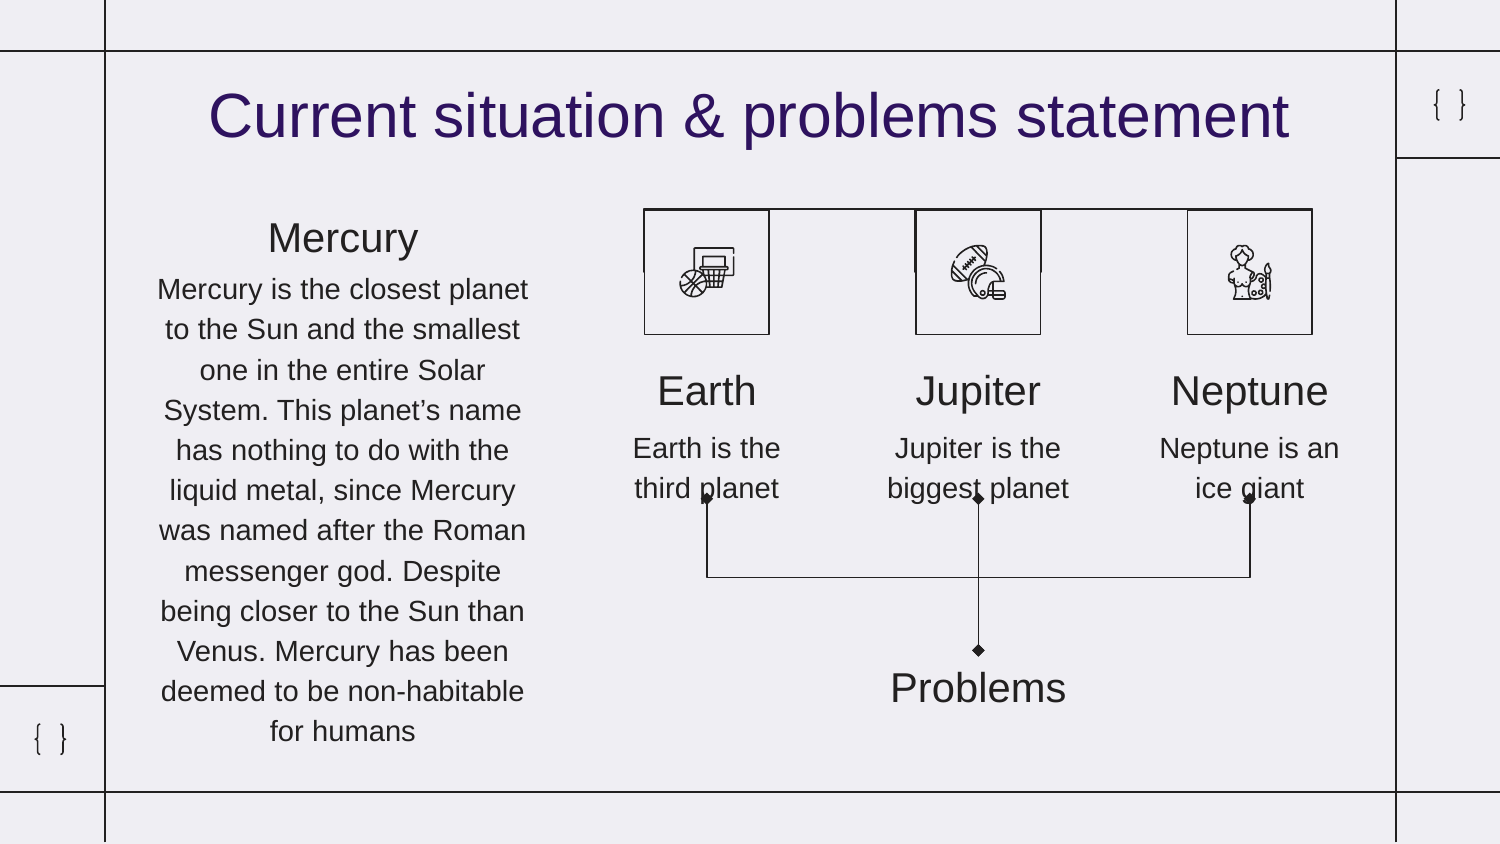

# Current situation & problems statement

Mercury

Mercury is the closest planet to the Sun and the smallest one in the entire Solar System. This planet’s name has nothing to do with the liquid metal, since Mercury was named after the Roman messenger god. Despite being closer to the Sun than Venus. Mercury has been deemed to be non-habitable for humans
Earth
Jupiter
Neptune
Earth is the third planet
Jupiter is the biggest planet

Neptune is an ice giant
Problems